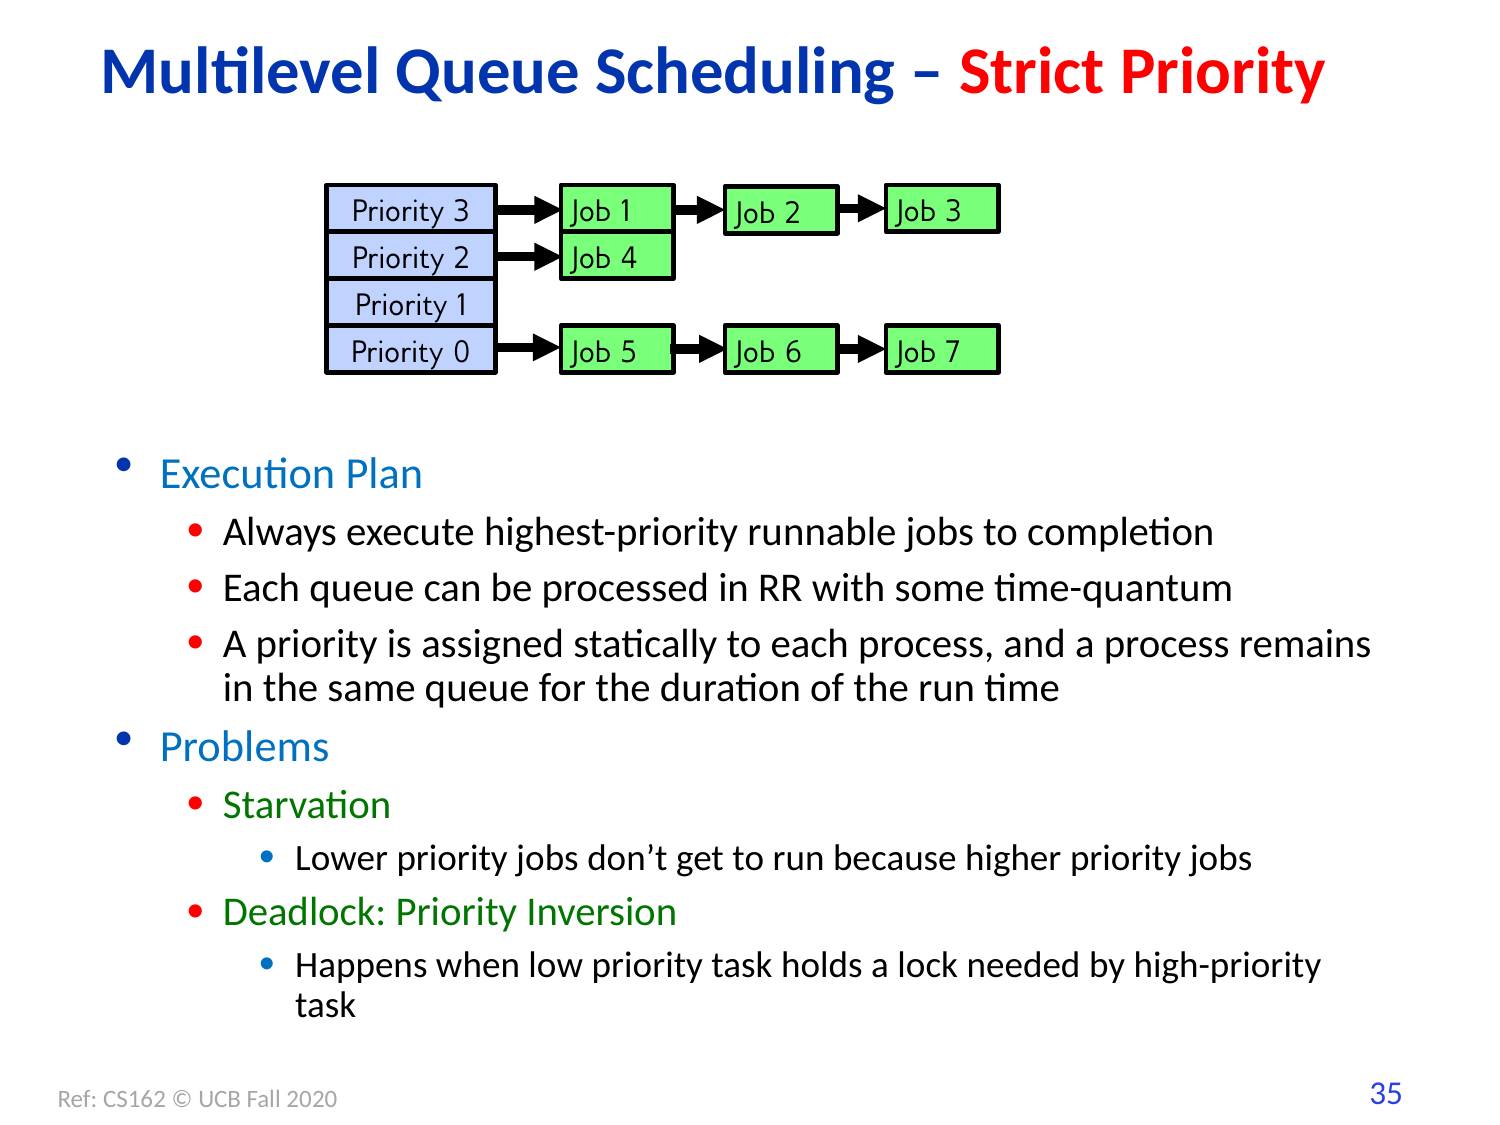

# Multilevel Queue Scheduling – Strict Priority
Priority 3
Job 1
Job 3
Job 2
Priority 2
Job 4
Priority 1
Priority 0
Job 5
Job 6
Job 7
Execution Plan
Always execute highest-priority runnable jobs to completion
Each queue can be processed in RR with some time-quantum
A priority is assigned statically to each process, and a process remains in the same queue for the duration of the run time
Problems
Starvation
Lower priority jobs don’t get to run because higher priority jobs
Deadlock: Priority Inversion
Happens when low priority task holds a lock needed by high-priority task

Ref: CS162 © UCB Fall 2020